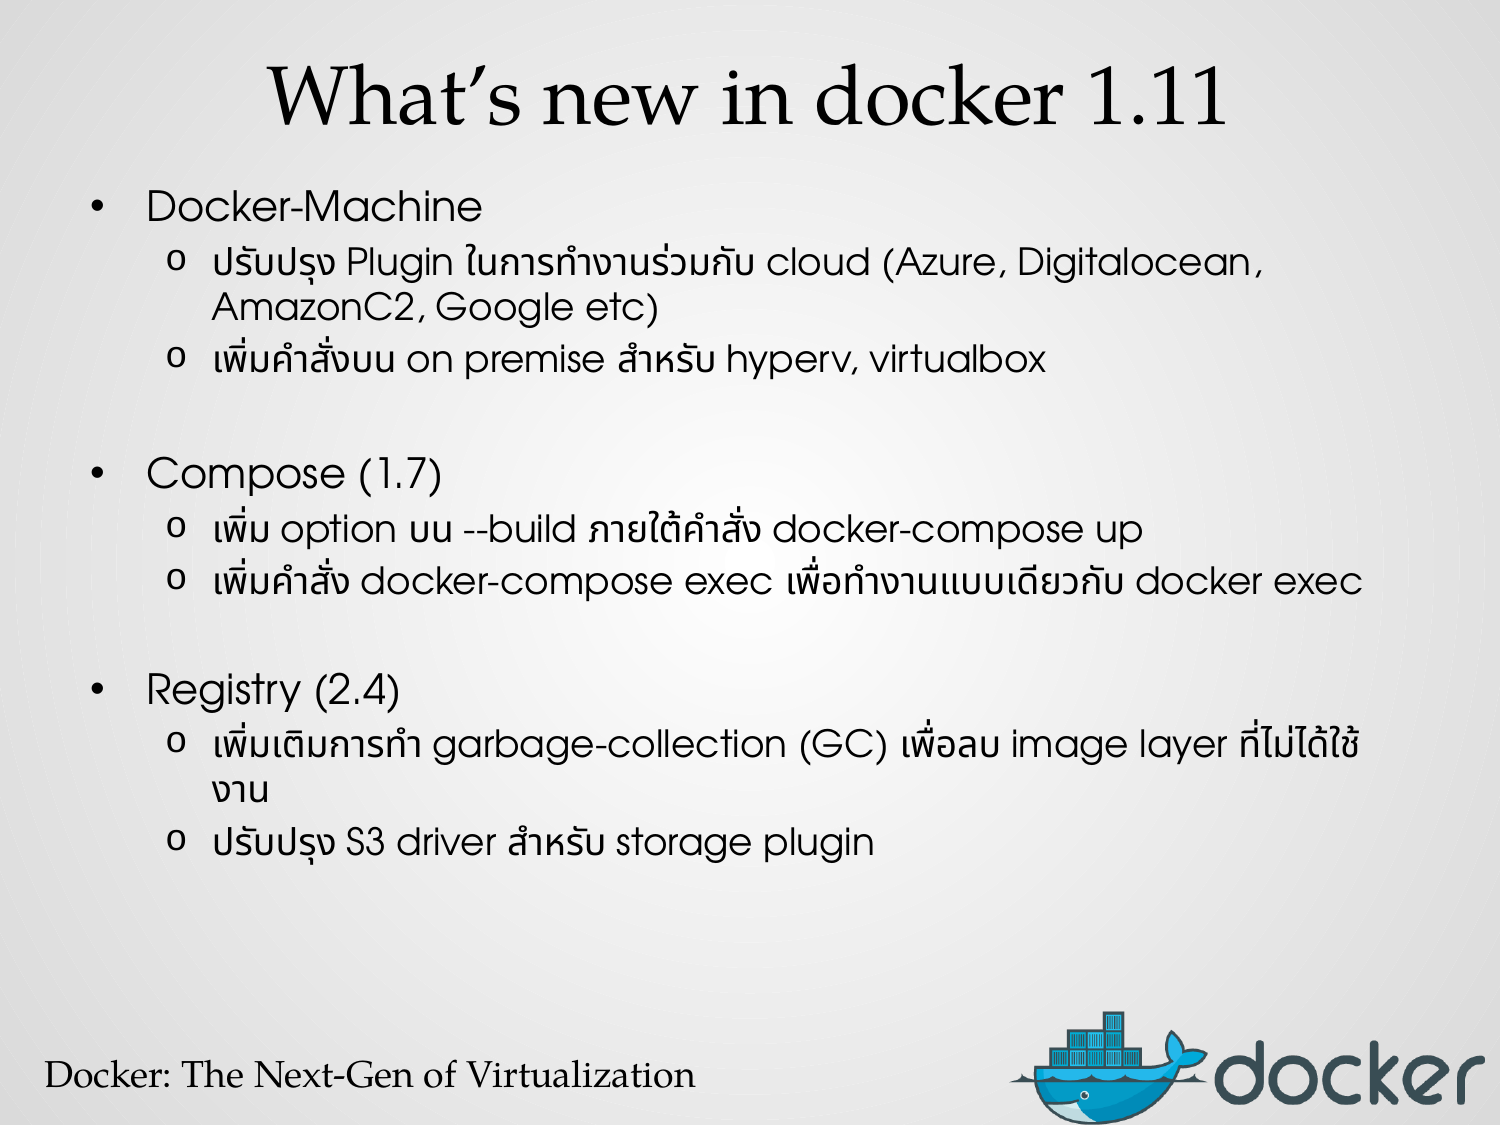

# What’s new in docker 1.11
Docker-Machine
ปรับปรุง Plugin ในการทำงานร่วมกับ cloud (Azure, Digitalocean, AmazonC2, Google etc)
เพิ่มคำสั่งบน on premise สำหรับ hyperv, virtualbox

Compose (1.7)
เพิ่ม option บน --build ภายใต้คำสั่ง docker-compose up
เพิ่มคำสั่ง docker-compose exec เพื่อทำงานแบบเดียวกับ docker exec

Registry (2.4)
เพิ่มเติมการทำ garbage-collection (GC) เพื่อลบ image layer ที่ไม่ได้ใช้งาน
ปรับปรุง S3 driver สำหรับ storage plugin
Docker: The Next-Gen of Virtualization